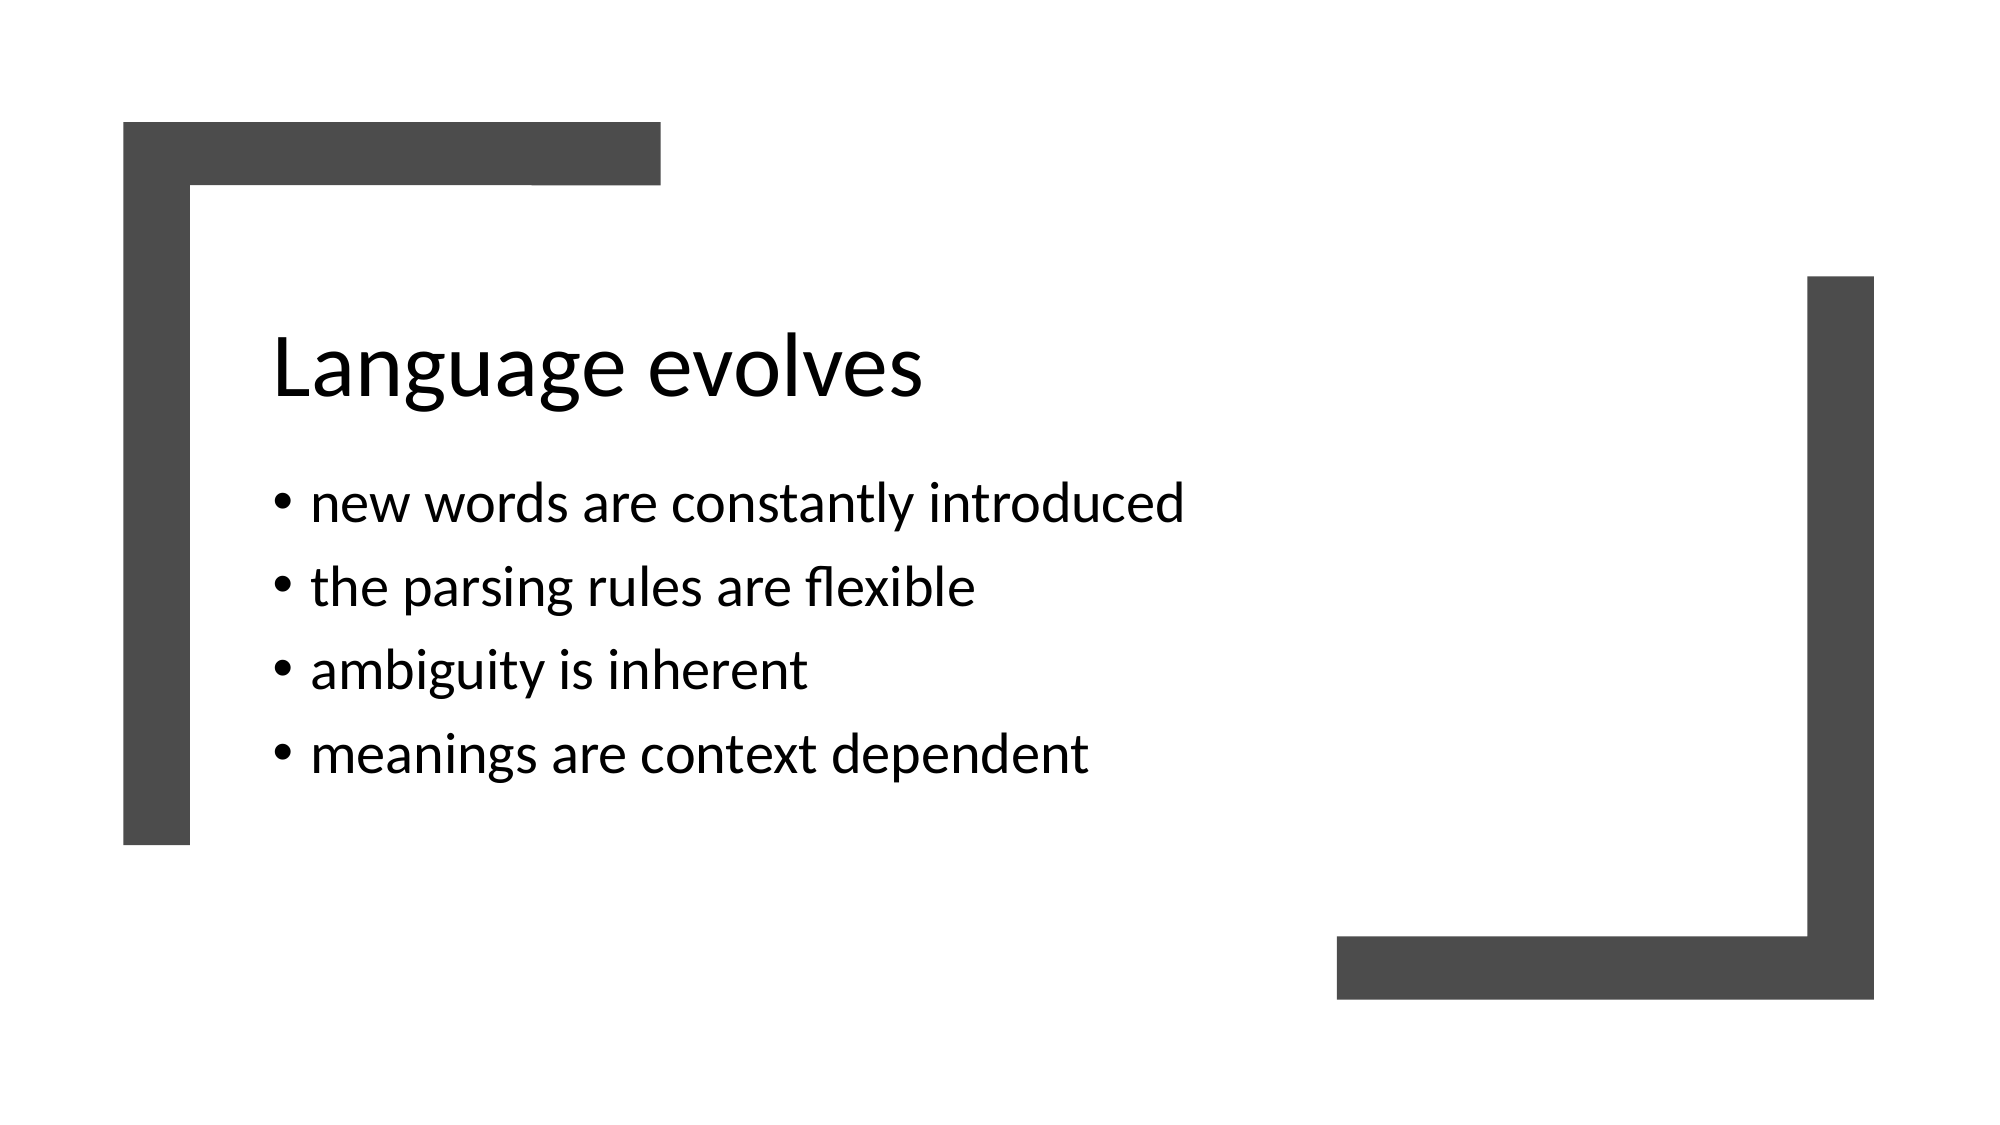

# Language evolves

new words are constantly introduced
the parsing rules are flexible
ambiguity is inherent
meanings are context dependent